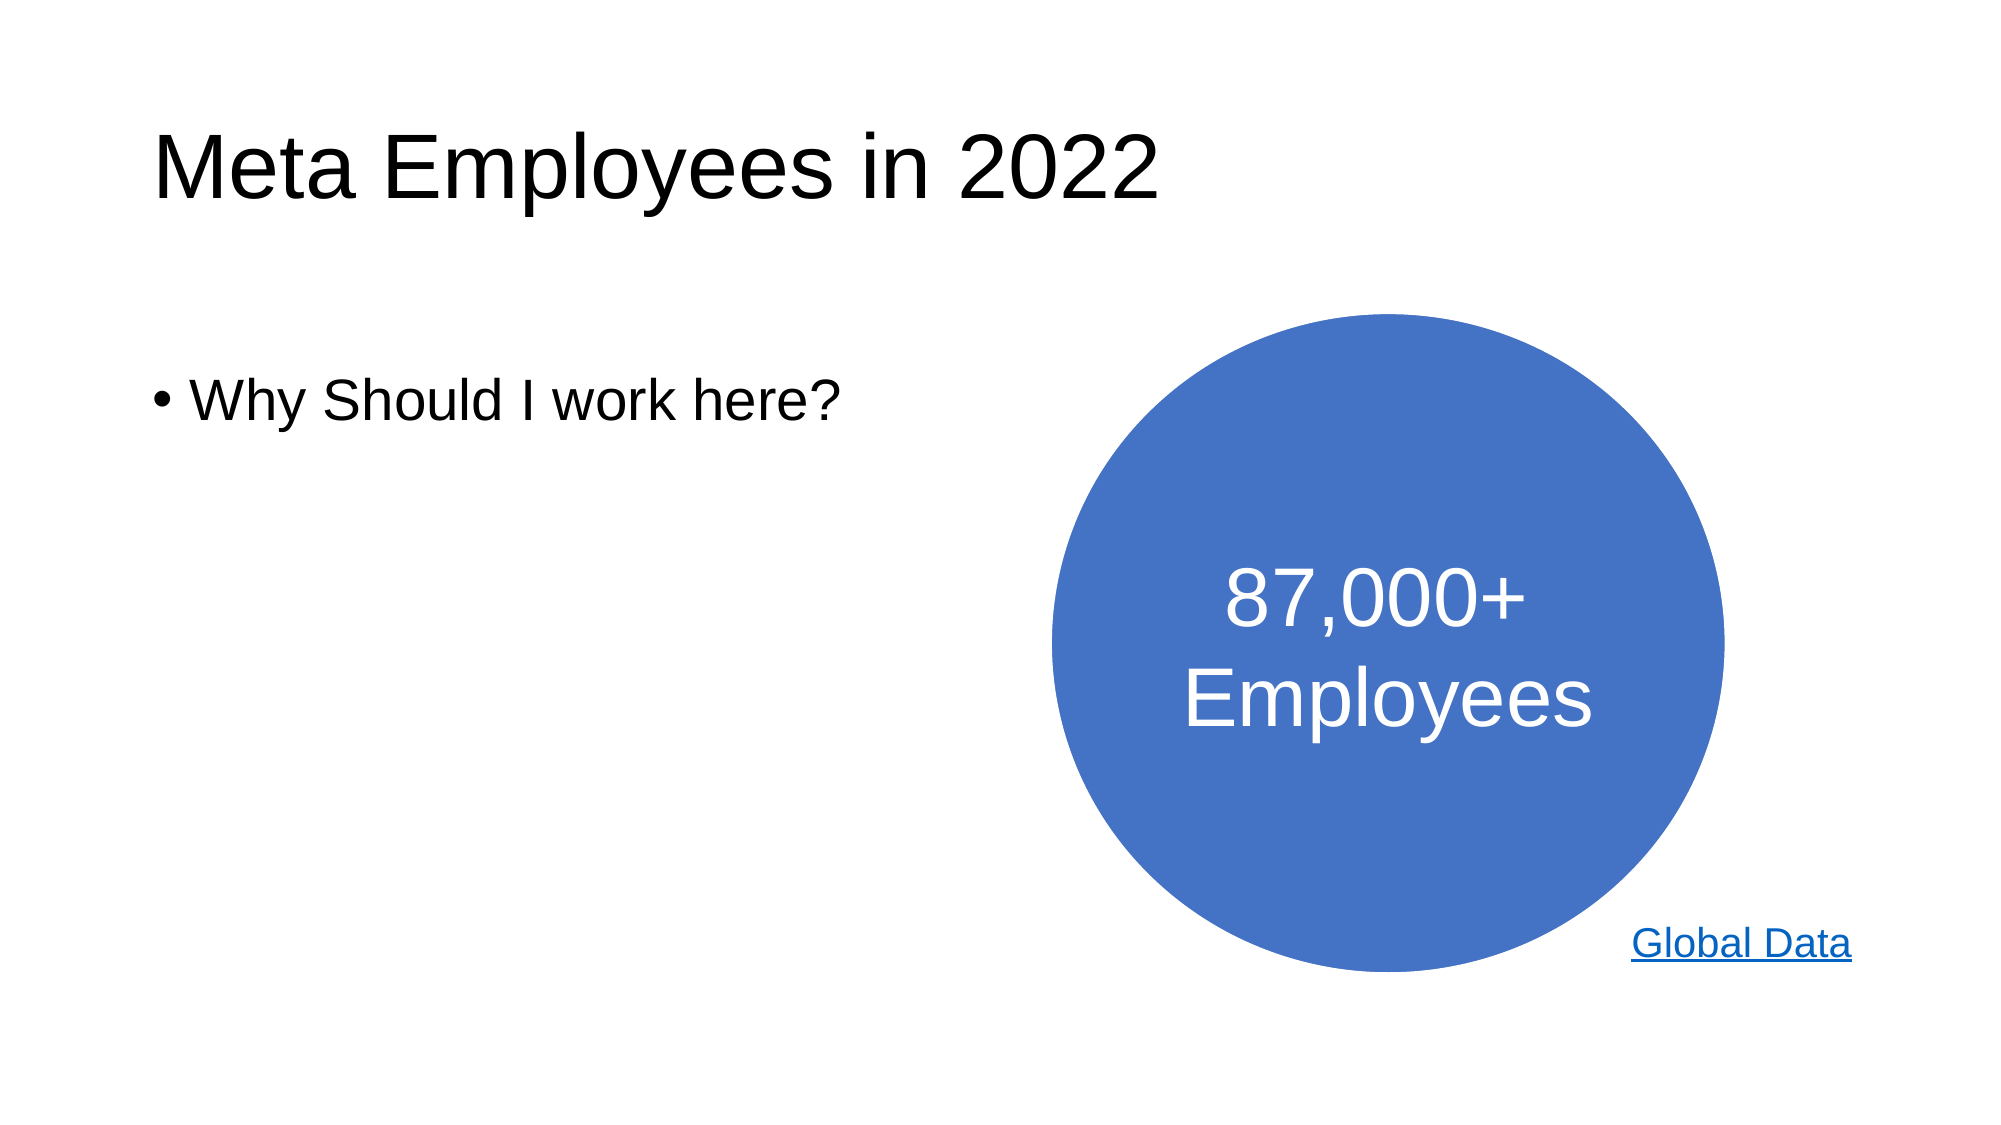

# Meta Employees in 2022
87,000+
Employees
Why Should I work here?
Global Data